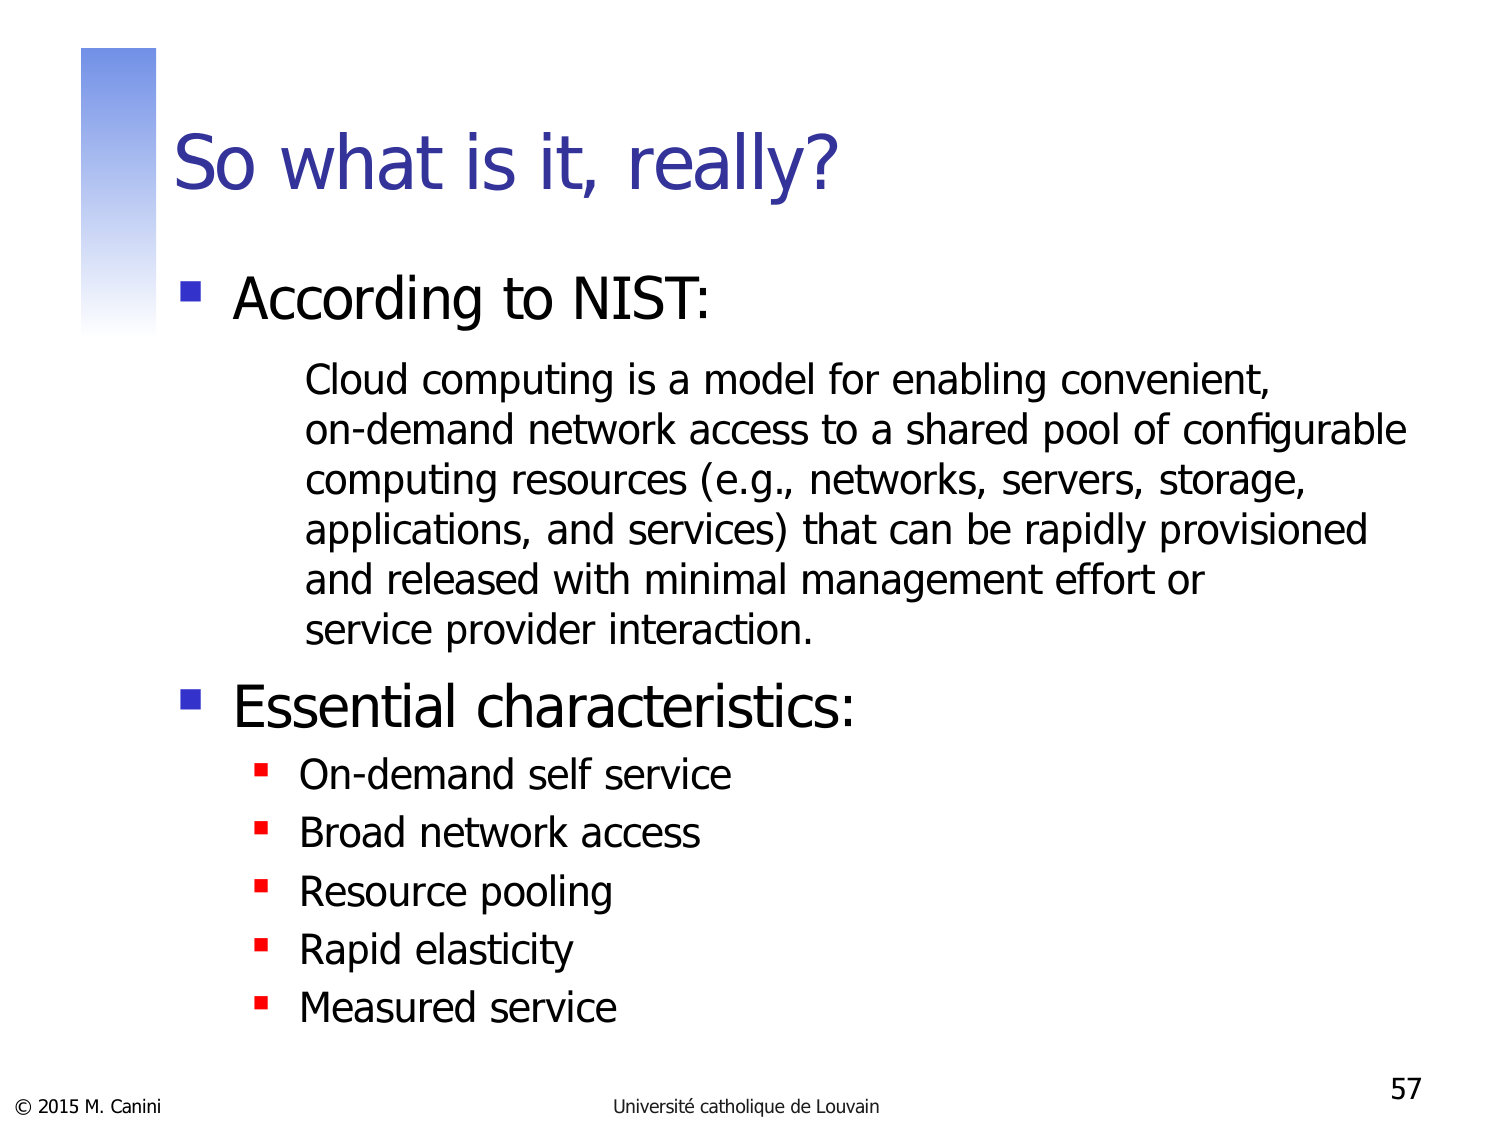

# So what is it, really?
According to NIST:

Essential characteristics:
On-demand self service
Broad network access
Resource pooling
Rapid elasticity
Measured service
Cloud computing is a model for enabling convenient,
on-demand network access to a shared pool of configurable
computing resources (e.g., networks, servers, storage,
applications, and services) that can be rapidly provisioned
and released with minimal management effort or
service provider interaction.
57
Université catholique de Louvain